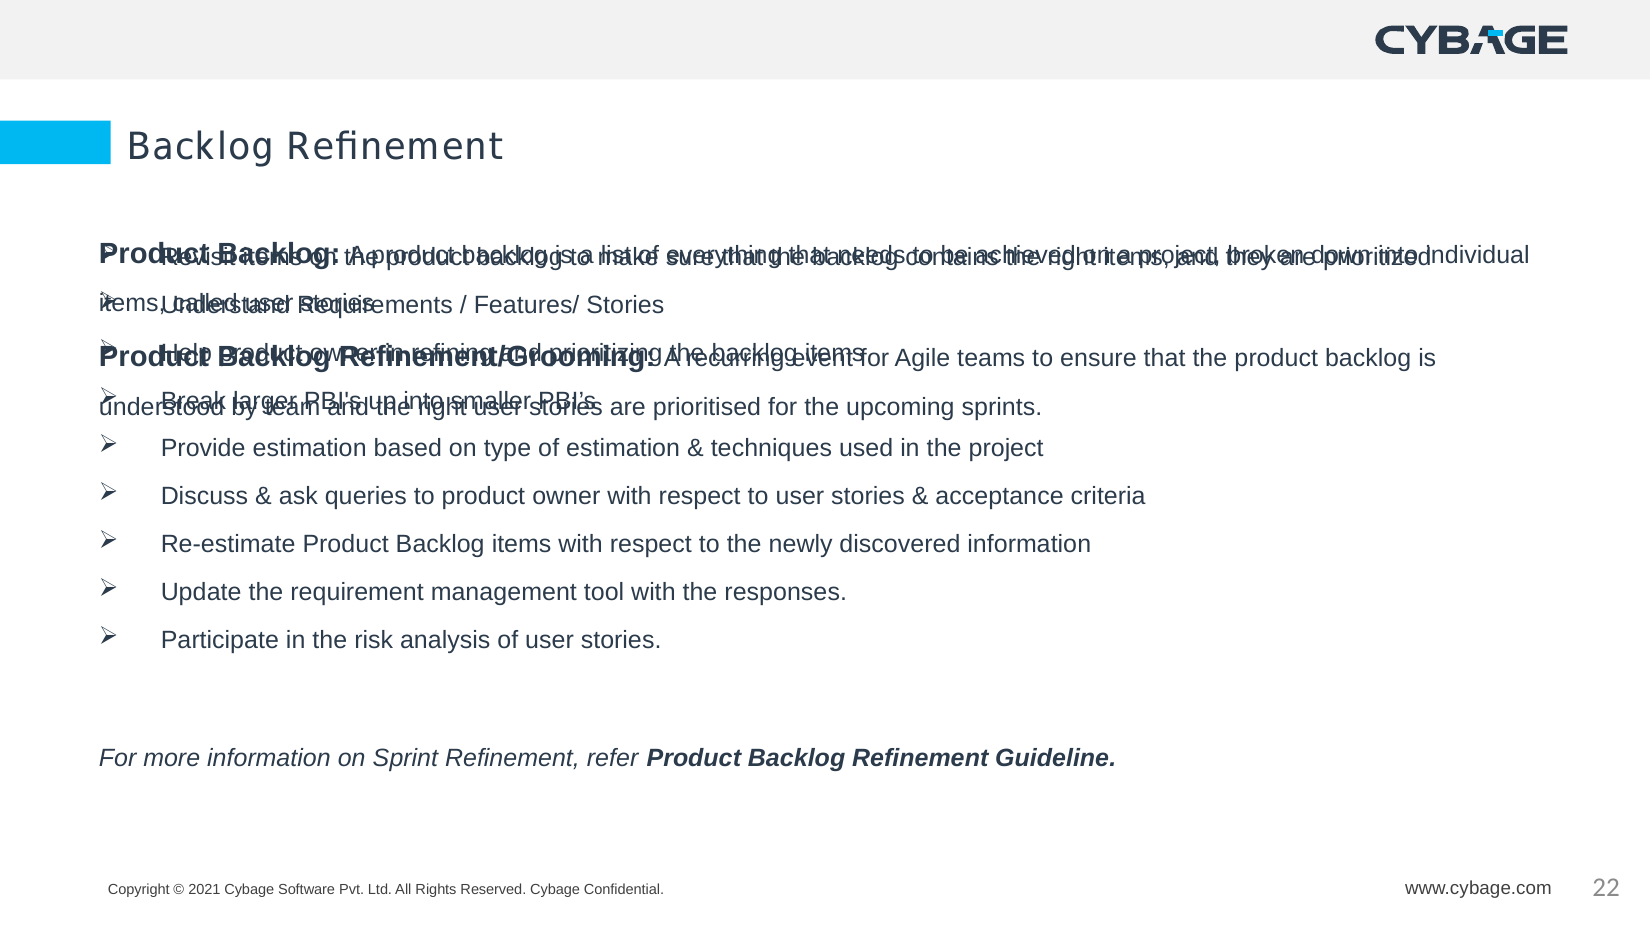

Backlog Refinement

Product Backlog: A product backlog is a list of everything that needs to be achieved on a project, broken down into individual items, called user stories
Product Backlog Refinement/Grooming: A recurring event for Agile teams to ensure that the product backlog is understood by team and the right user stories are prioritised for the upcoming sprints.
Revisit items on the product backlog to make sure that the backlog contains the right items, and they are prioritized
Understand Requirements / Features/ Stories
Help product owner in refining and prioritizing the backlog items
Break larger PBI's up into smaller PBI’s
Provide estimation based on type of estimation & techniques used in the project
Discuss & ask queries to product owner with respect to user stories & acceptance criteria
Re-estimate Product Backlog items with respect to the newly discovered information
Update the requirement management tool with the responses.
Participate in the risk analysis of user stories.

For more information on Sprint Refinement, refer Product Backlog Refinement Guideline.

22